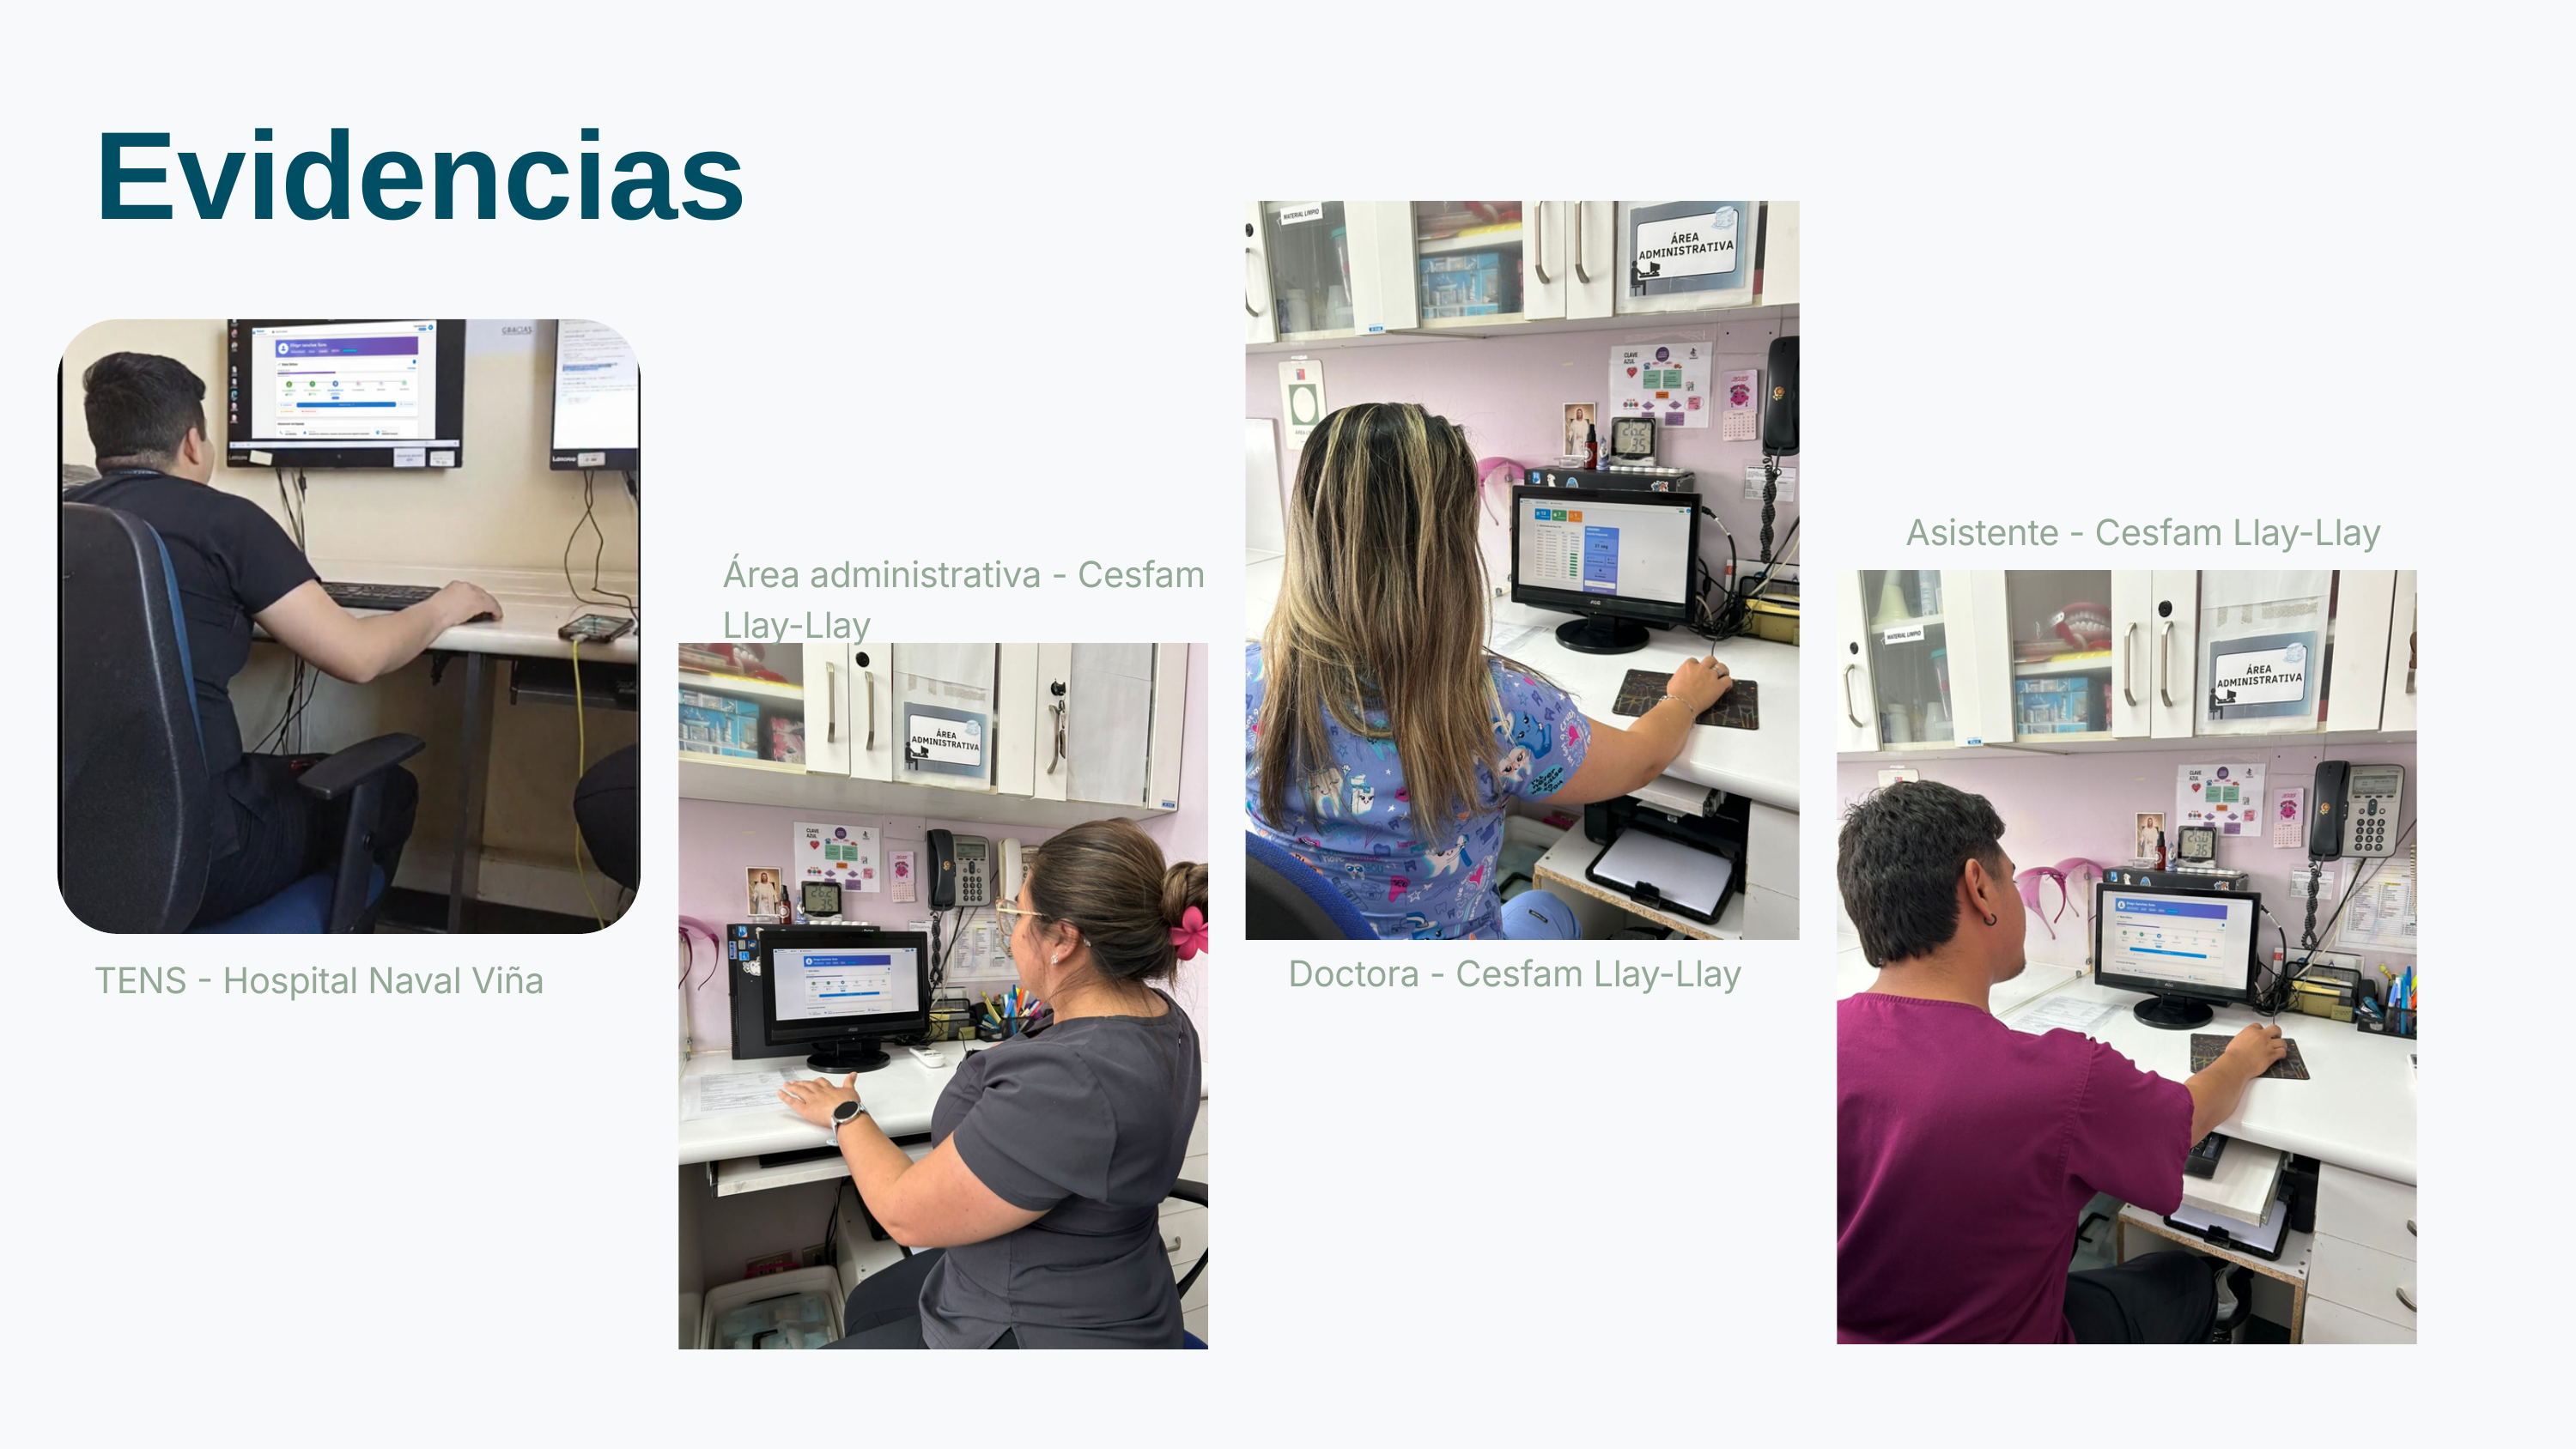

Evidencias

Asistente - Cesfam Llay-Llay
Área administrativa - Cesfam Llay-Llay

Doctora - Cesfam Llay-Llay
TENS - Hospital Naval Viña